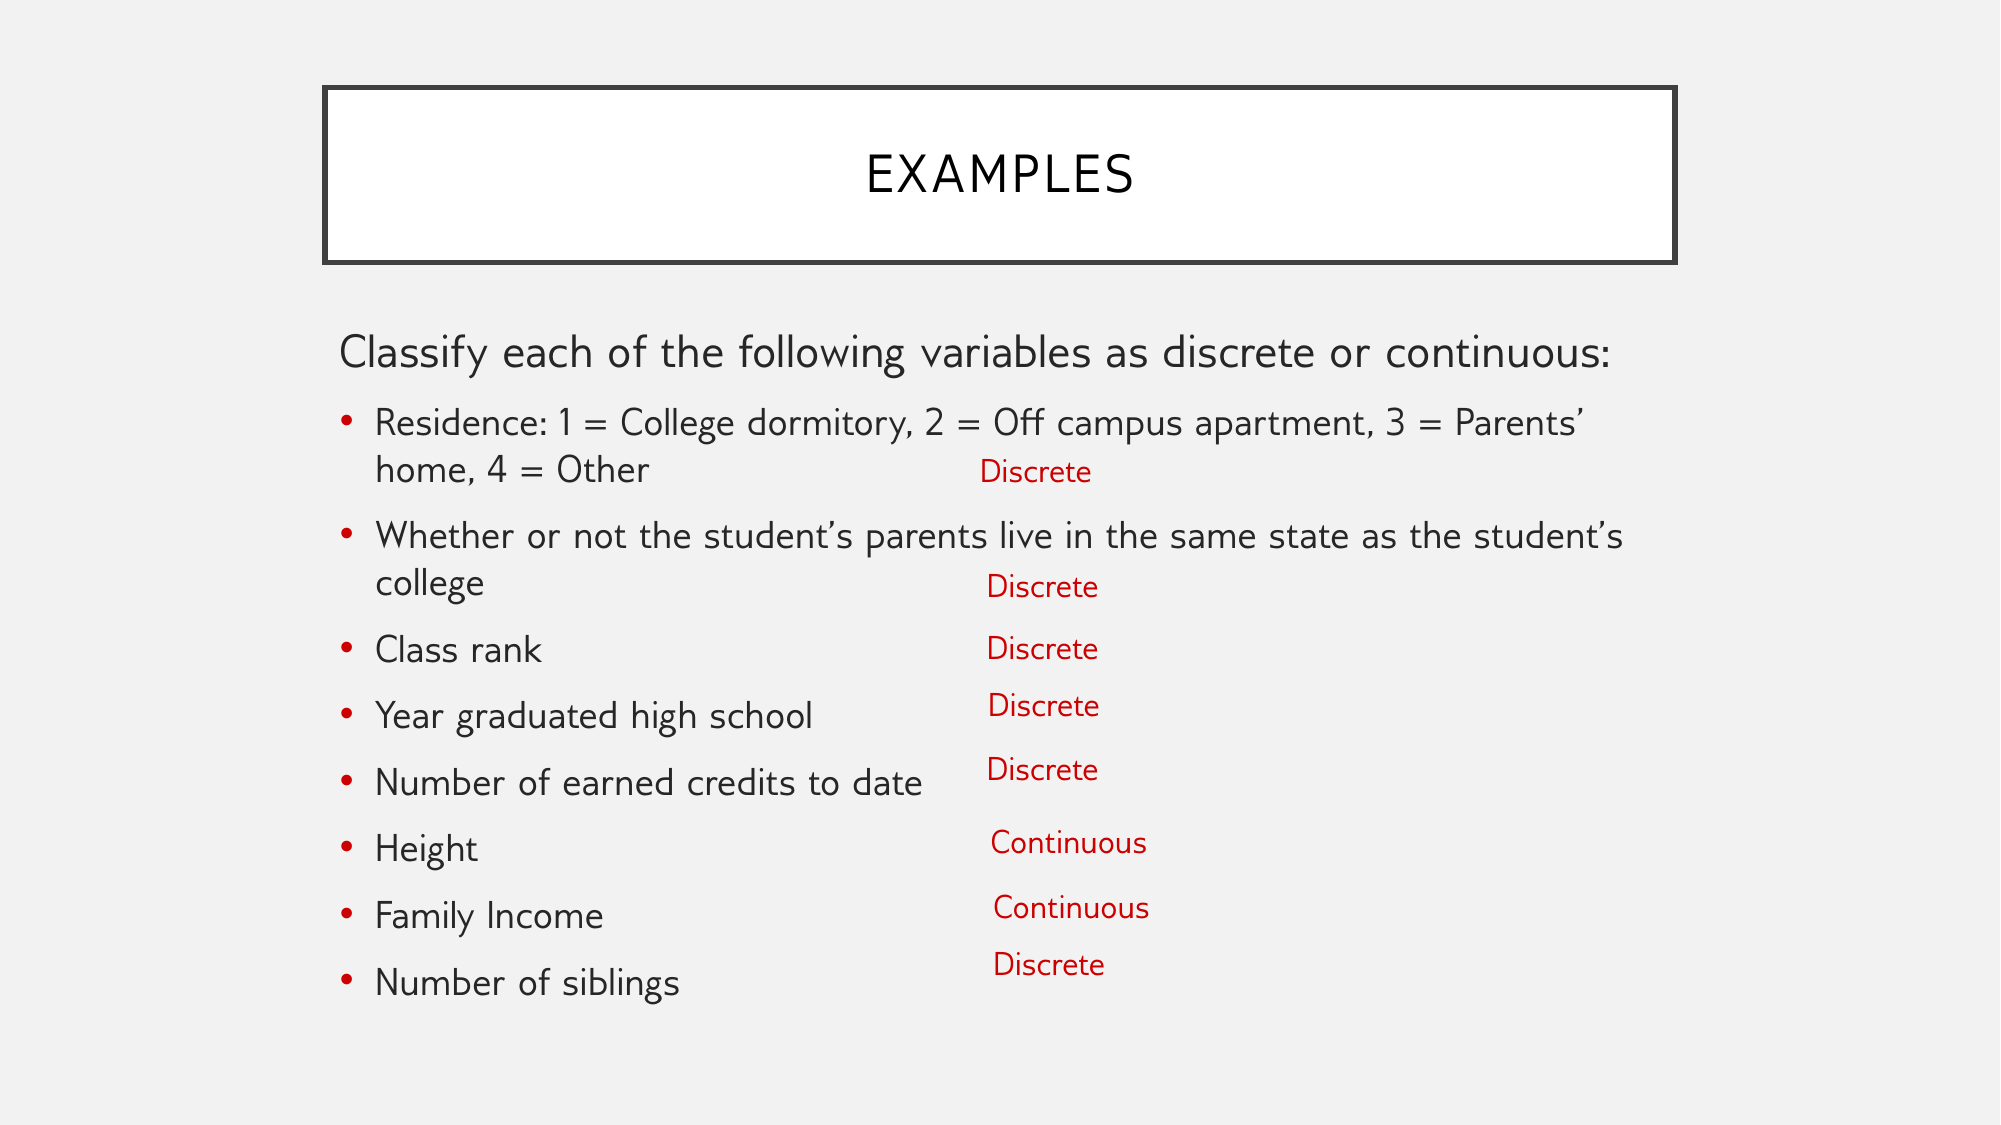

# Examples
Classify each of the following variables as discrete or continuous:
Residence: 1 = College dormitory, 2 = Off campus apartment, 3 = Parents’ home, 4 = Other
Whether or not the student’s parents live in the same state as the student’s college
Class rank
Year graduated high school
Number of earned credits to date
Height
Family Income
Number of siblings

Discrete
Discrete
Discrete
Discrete
Discrete
Continuous
Continuous
Discrete